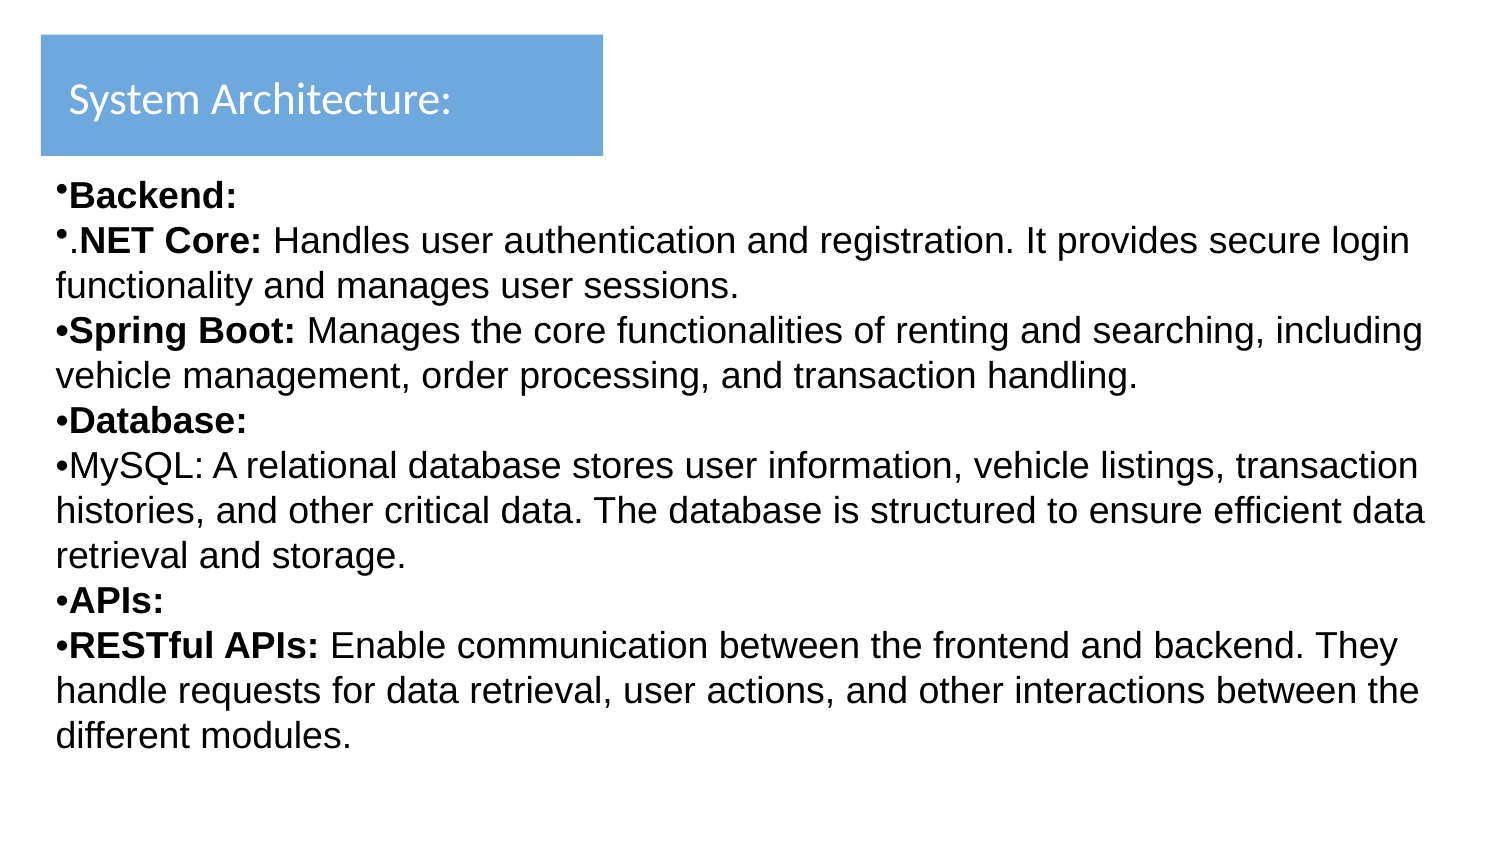

# System Architecture:

Backend:
.NET Core: Handles user authentication and registration. It provides secure login functionality and manages user sessions.
•Spring Boot: Manages the core functionalities of renting and searching, including vehicle management, order processing, and transaction handling.
•Database:
•MySQL: A relational database stores user information, vehicle listings, transaction histories, and other critical data. The database is structured to ensure efficient data retrieval and storage.
•APIs:
•RESTful APIs: Enable communication between the frontend and backend. They handle requests for data retrieval, user actions, and other interactions between the different modules.